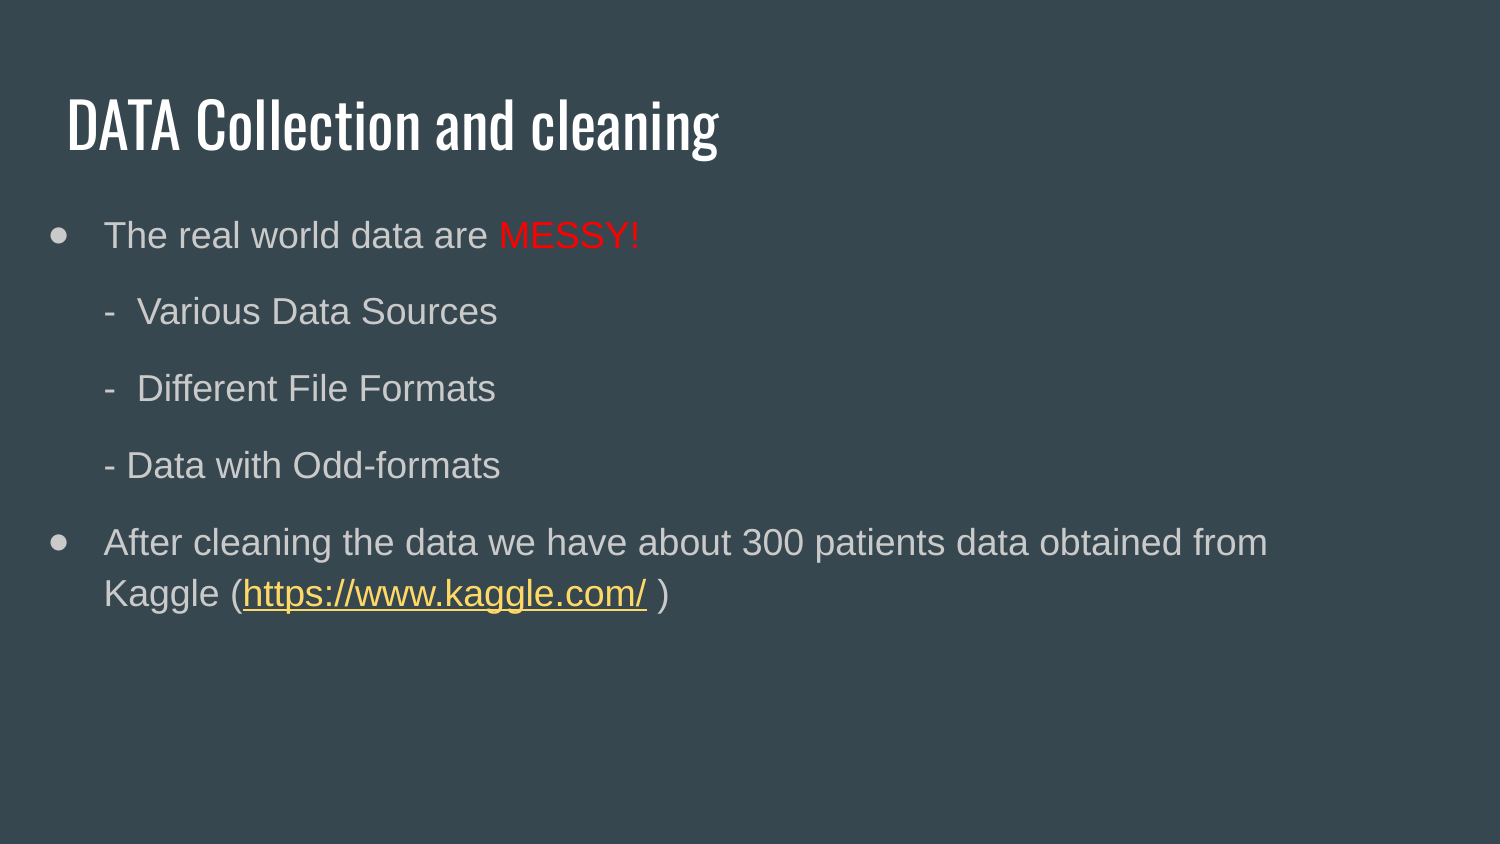

# DATA Collection and cleaning
The real world data are MESSY!
-  Various Data Sources
-  Different File Formats
- Data with Odd-formats
After cleaning the data we have about 300 patients data obtained from
Kaggle (https://www.kaggle.com/ )